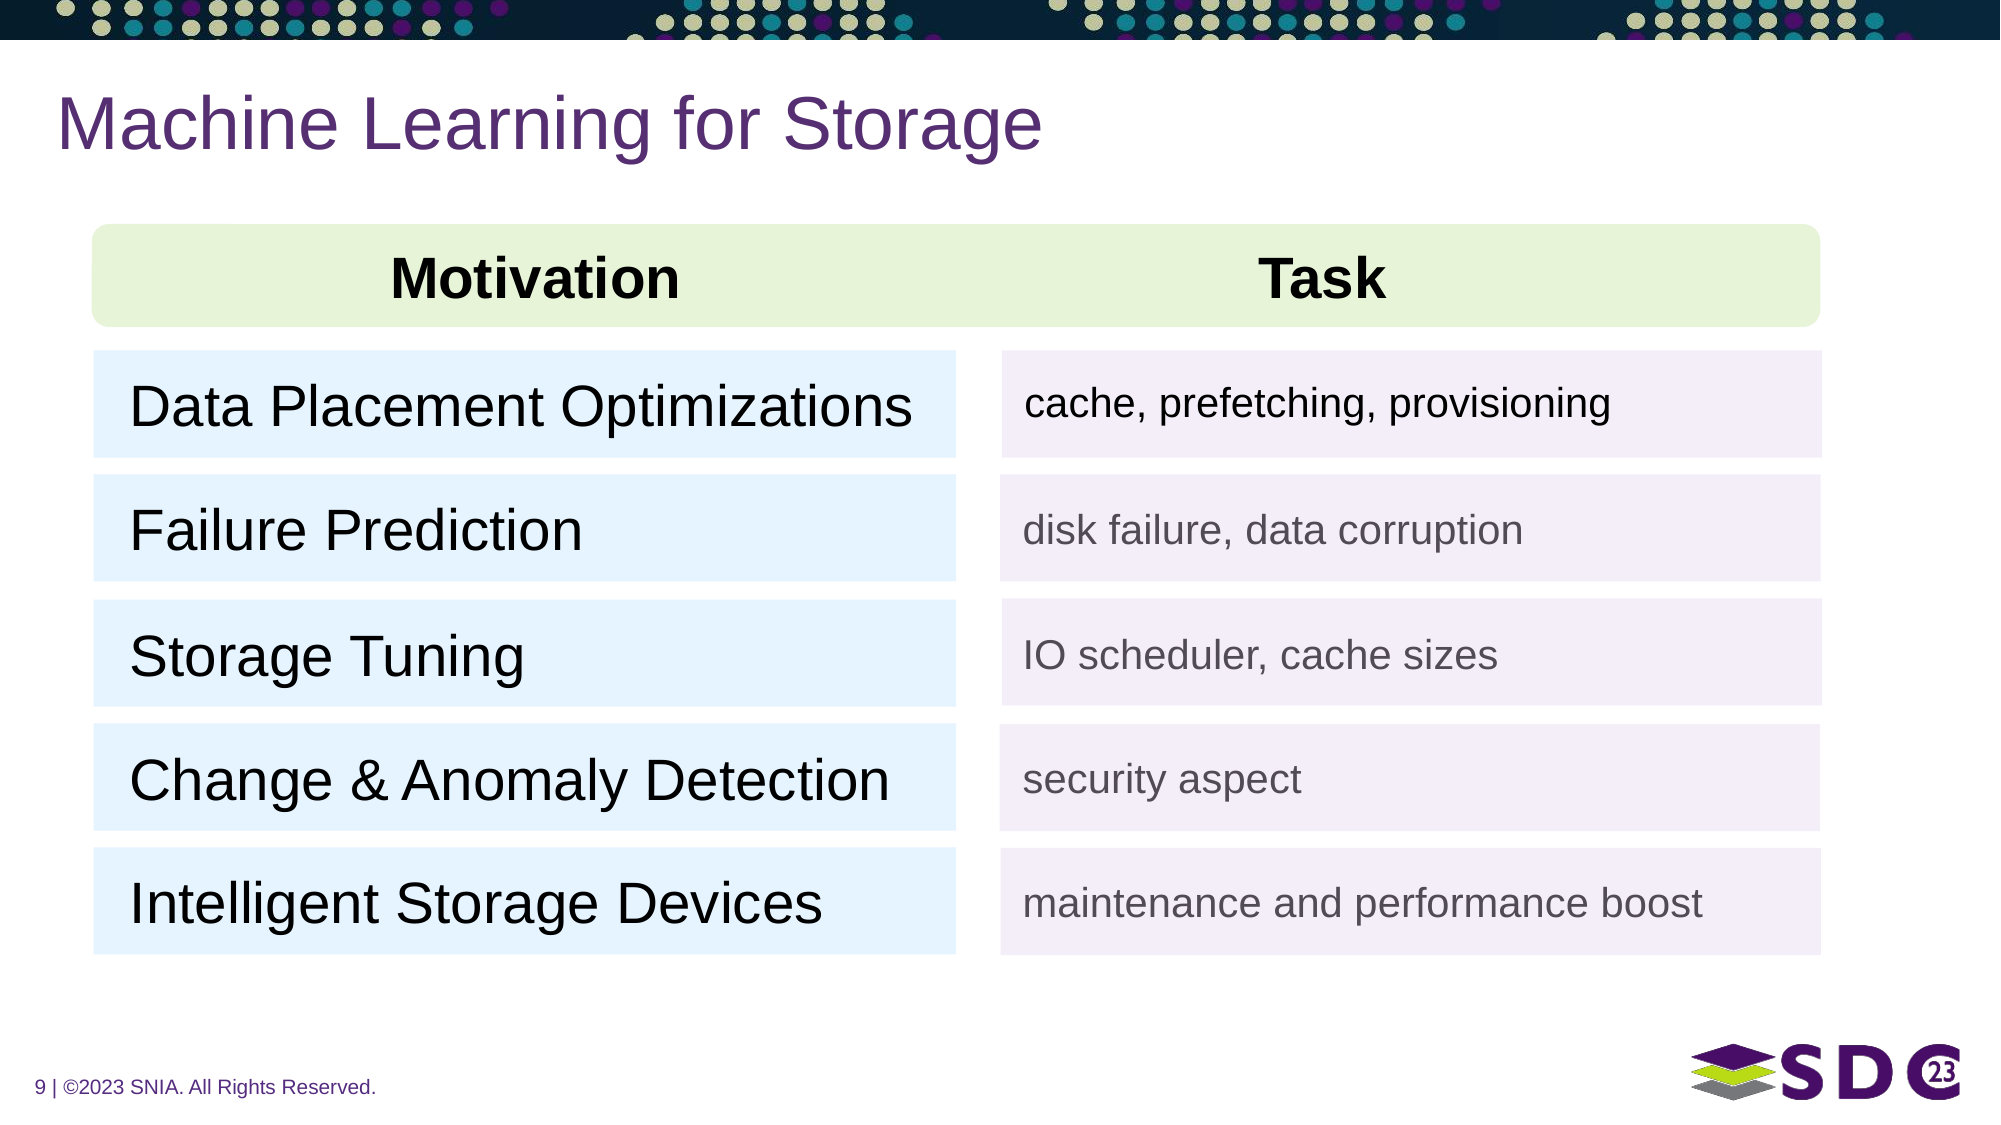

# Machine Learning for Storage

Motivation
Task

Data Placement Optimizations
 cache, prefetching, provisioning

Failure Prediction
disk failure, data corruption

Storage Tuning
IO scheduler, cache sizes

Change & Anomaly Detection
security aspect

Intelligent Storage Devices
maintenance and performance boost